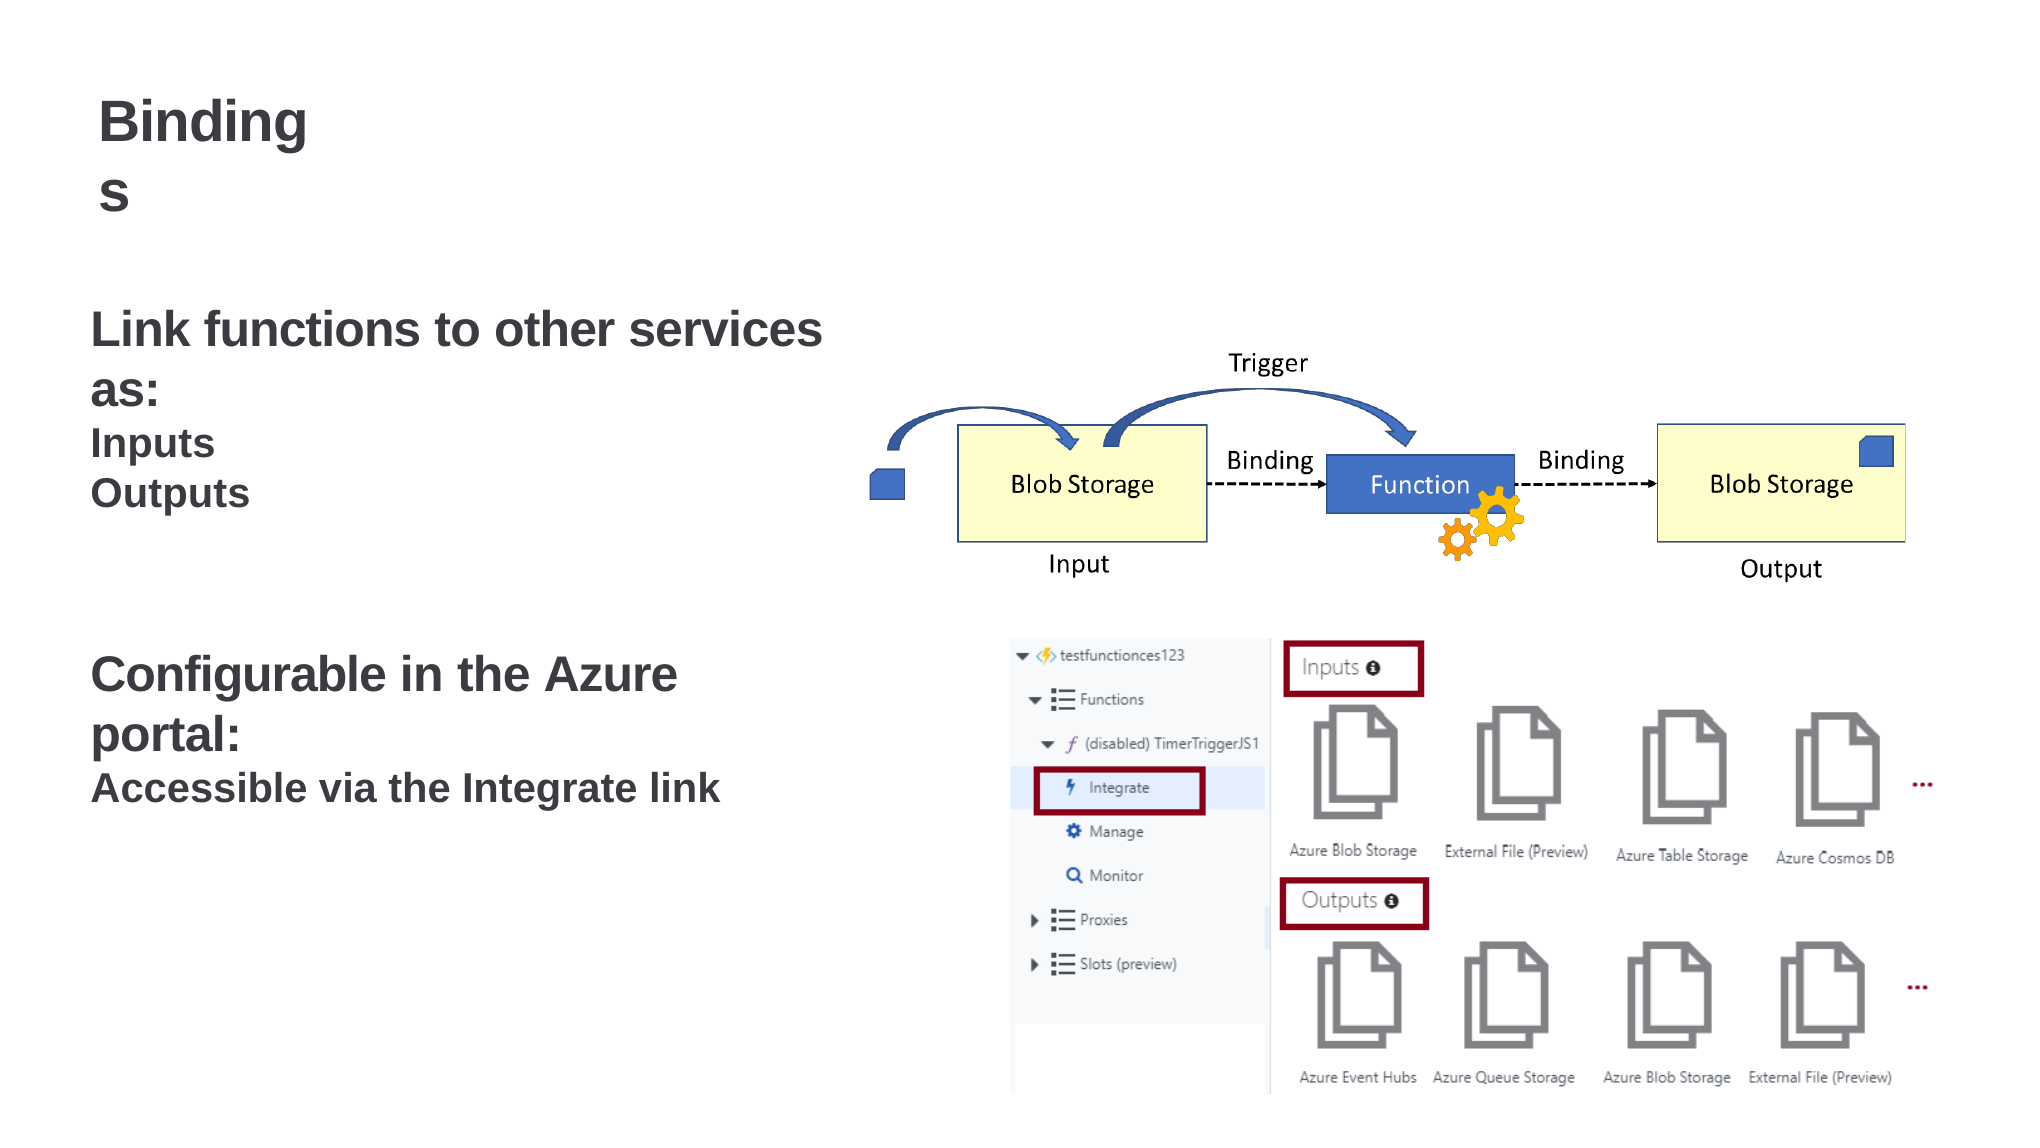

# Bindings
Link functions to other services as:
Inputs
Outputs

Configurable in the Azure portal:
Accessible via the Integrate link